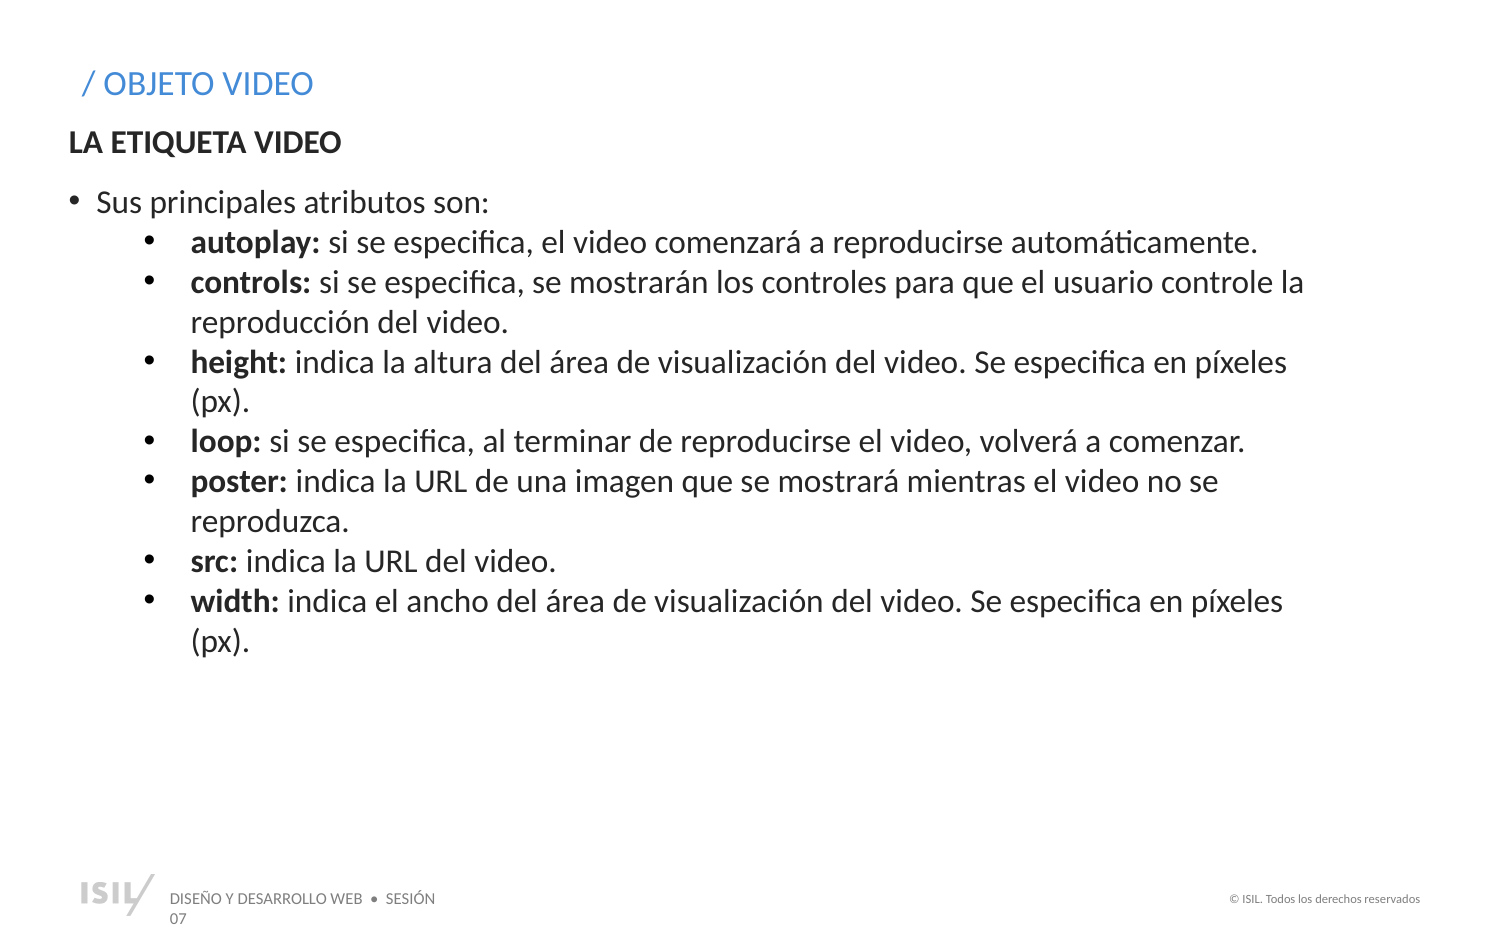

/ OBJETO VIDEO
LA ETIQUETA VIDEO
Sus principales atributos son:
autoplay: si se especifica, el video comenzará a reproducirse automáticamente.
controls: si se especifica, se mostrarán los controles para que el usuario controle la reproducción del video.
height: indica la altura del área de visualización del video. Se especifica en píxeles (px).
loop: si se especifica, al terminar de reproducirse el video, volverá a comenzar.
poster: indica la URL de una imagen que se mostrará mientras el video no se reproduzca.
src: indica la URL del video.
width: indica el ancho del área de visualización del video. Se especifica en píxeles (px).